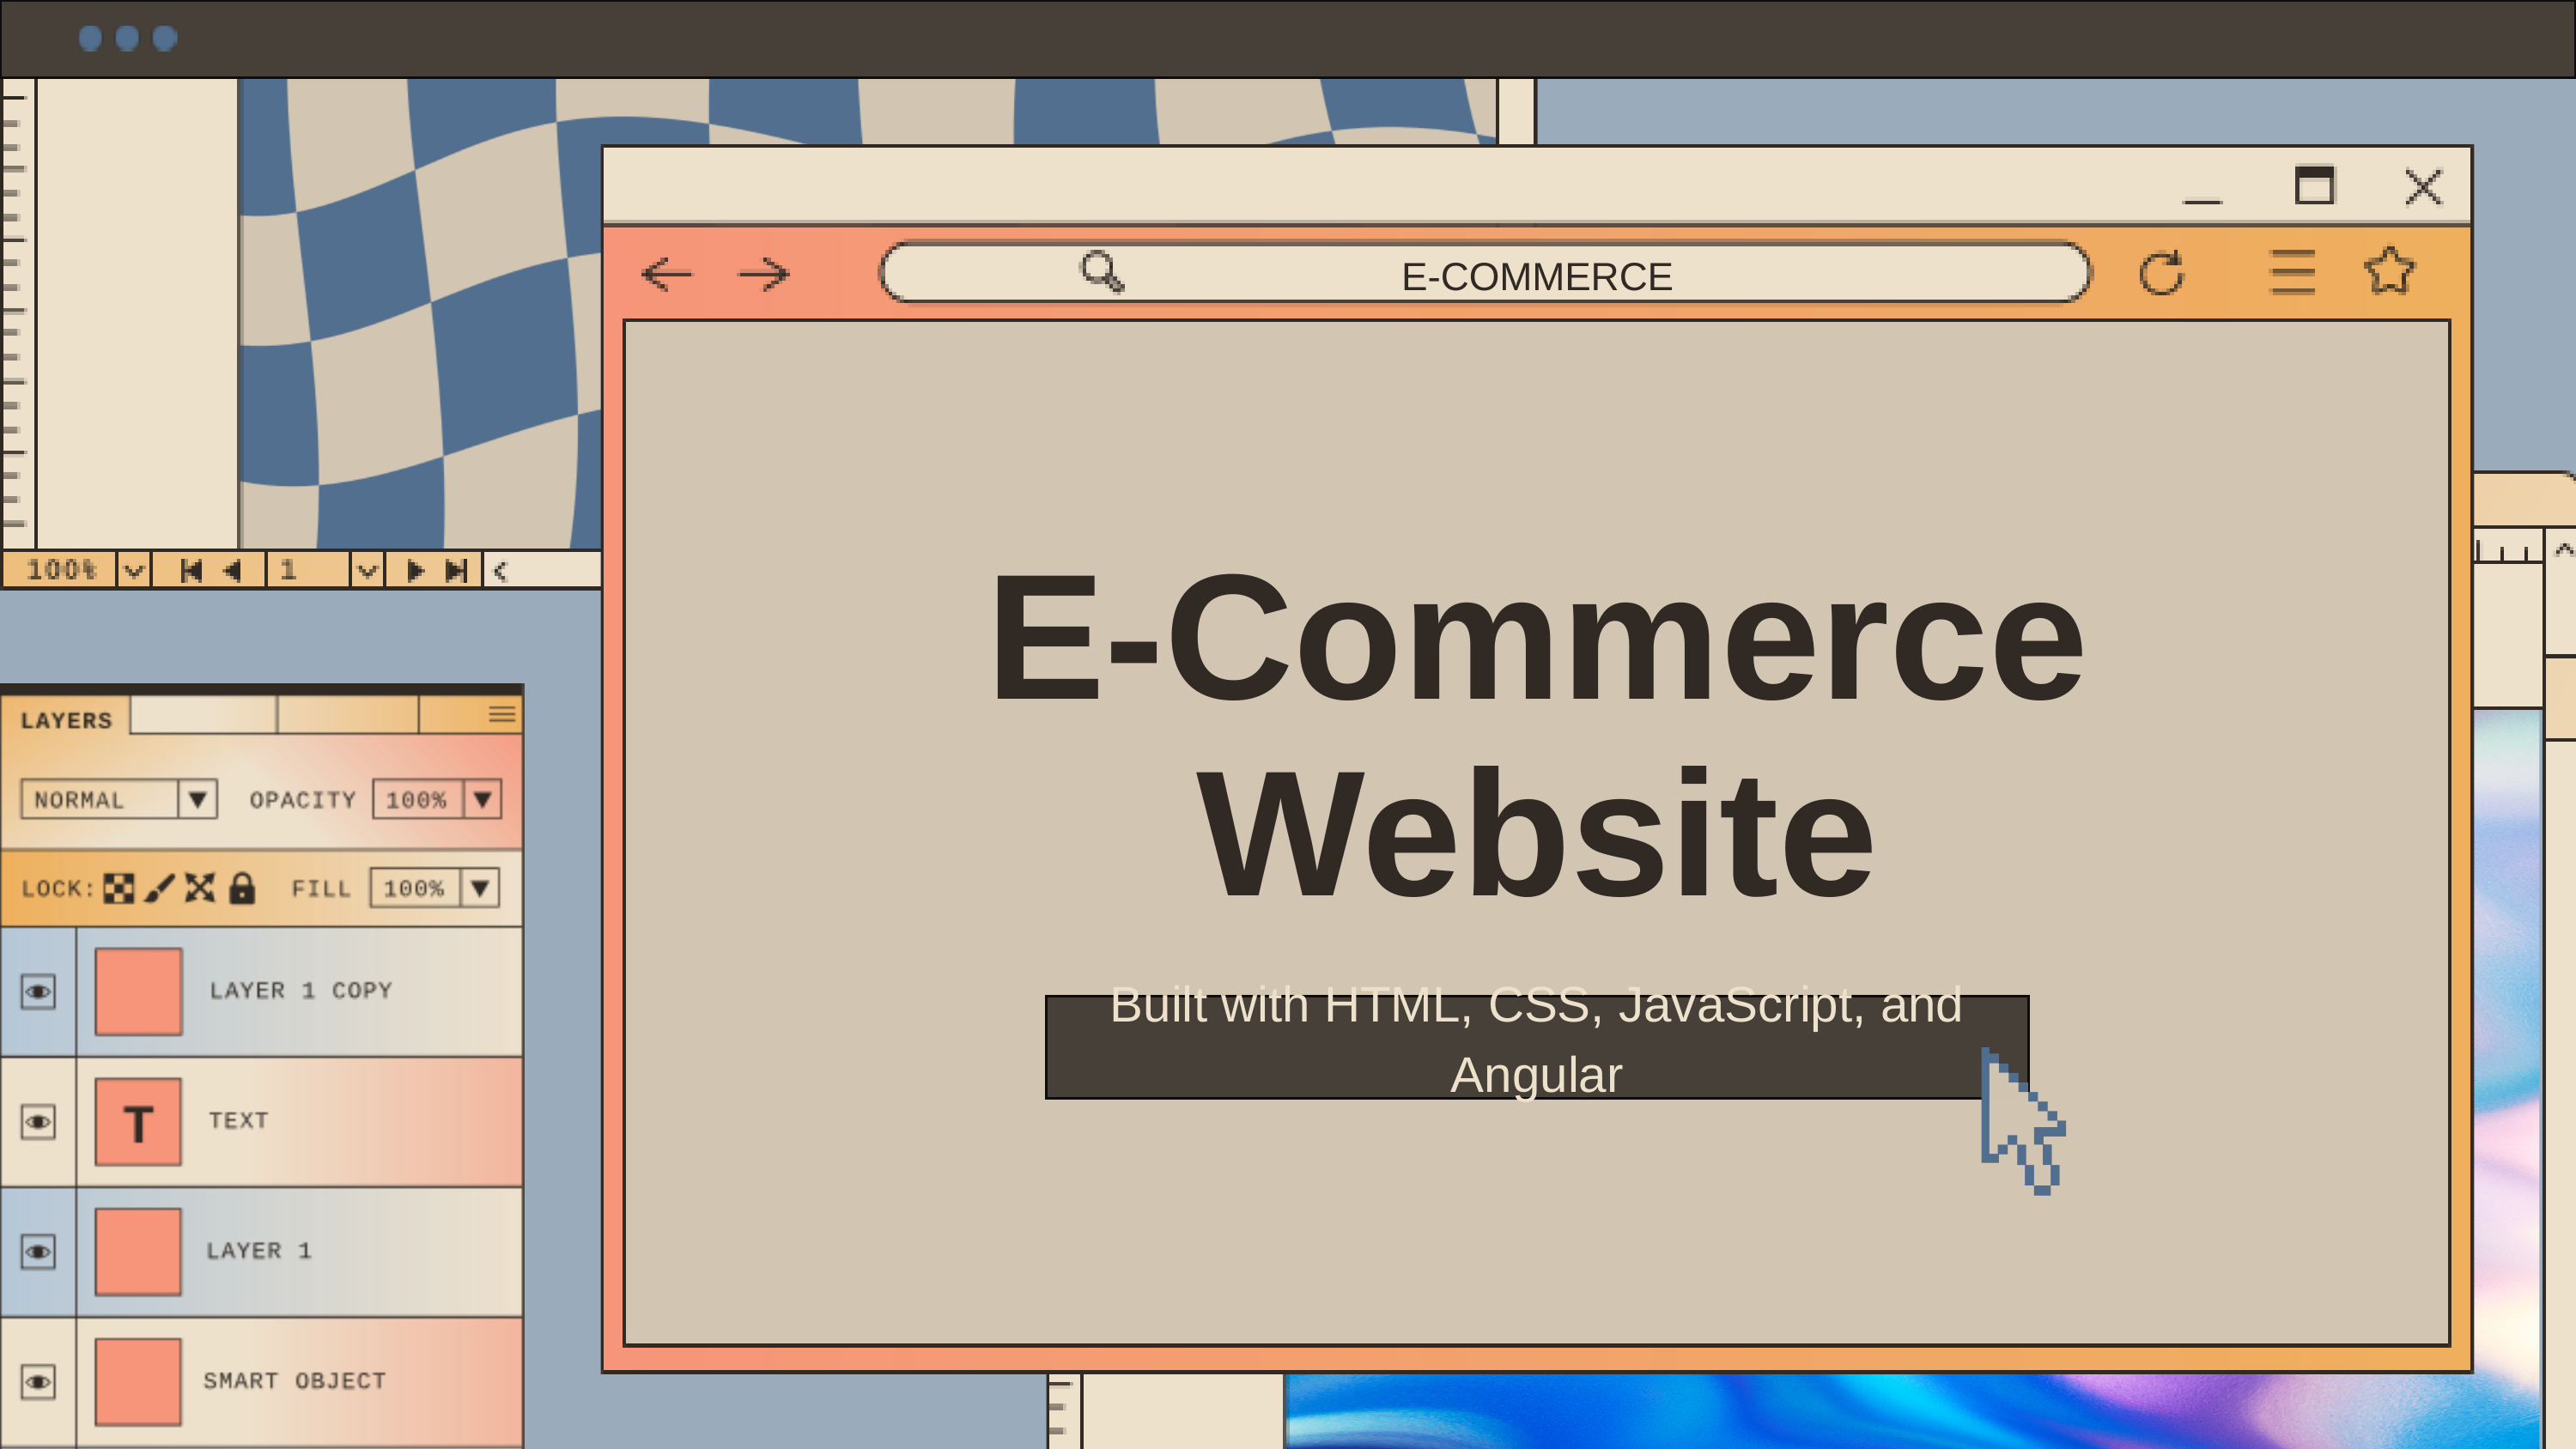

E-COMMERCE

E-Commerce Website

Built with HTML, CSS, JavaScript, and Angular